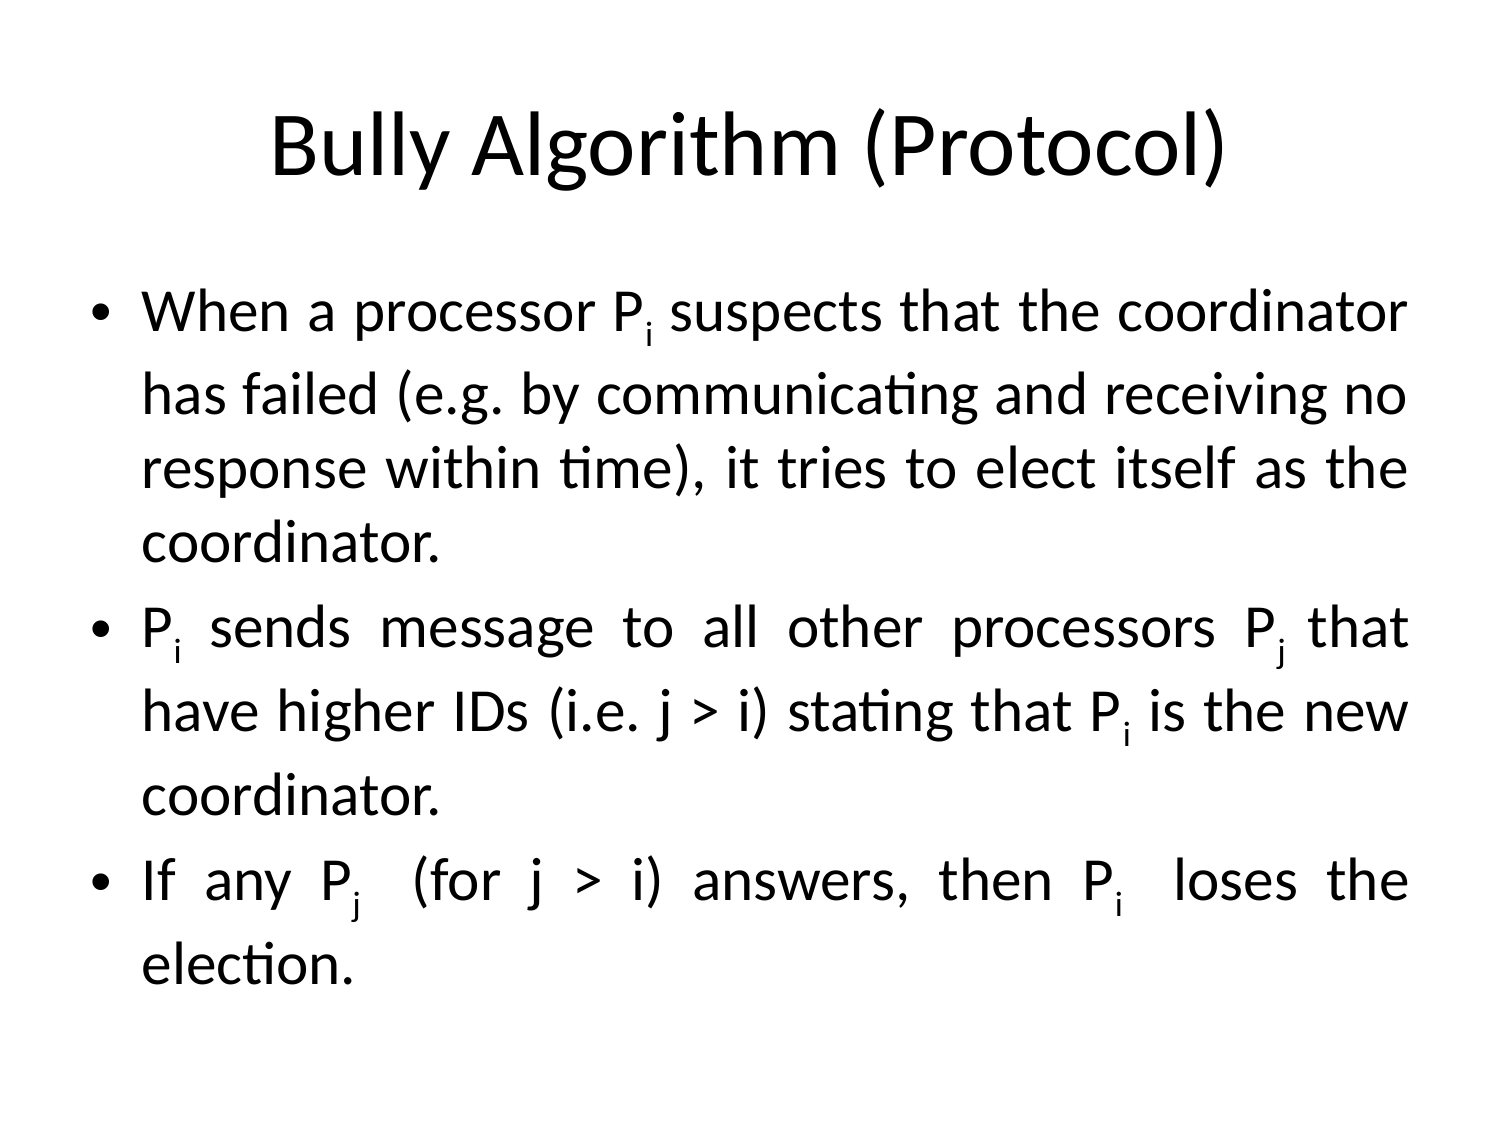

# Bully Algorithm (Protocol)
When a processor Pi suspects that the coordinator has failed (e.g. by communicating and receiving no response within time), it tries to elect itself as the coordinator.
Pi sends message to all other processors Pj that have higher IDs (i.e. j > i) stating that Pi is the new coordinator.
If any Pj  (for j > i) answers, then Pi  loses the election.